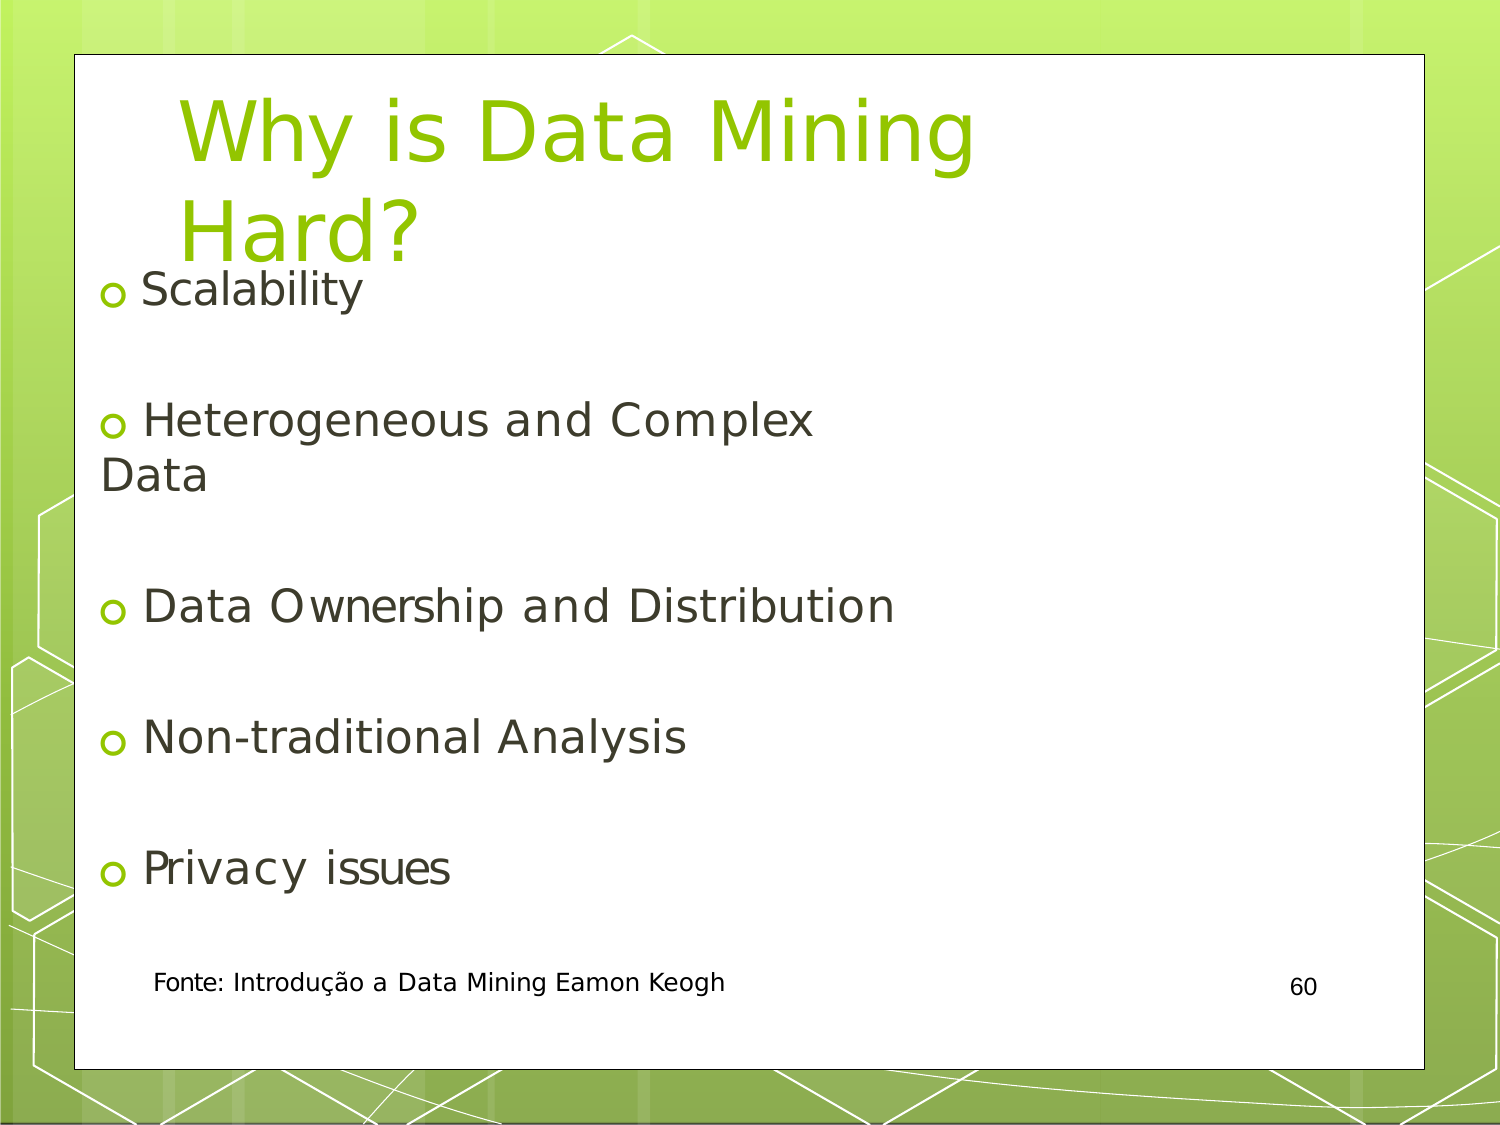

# Why is Data Mining Hard?
🞇 Scalability

🞇  Heterogeneous and Complex Data

🞇  Data Ownership and Distribution

🞇  Non-traditional Analysis

🞇  Privacy issues
Fonte: Introdução a Data Mining Eamon Keogh
60